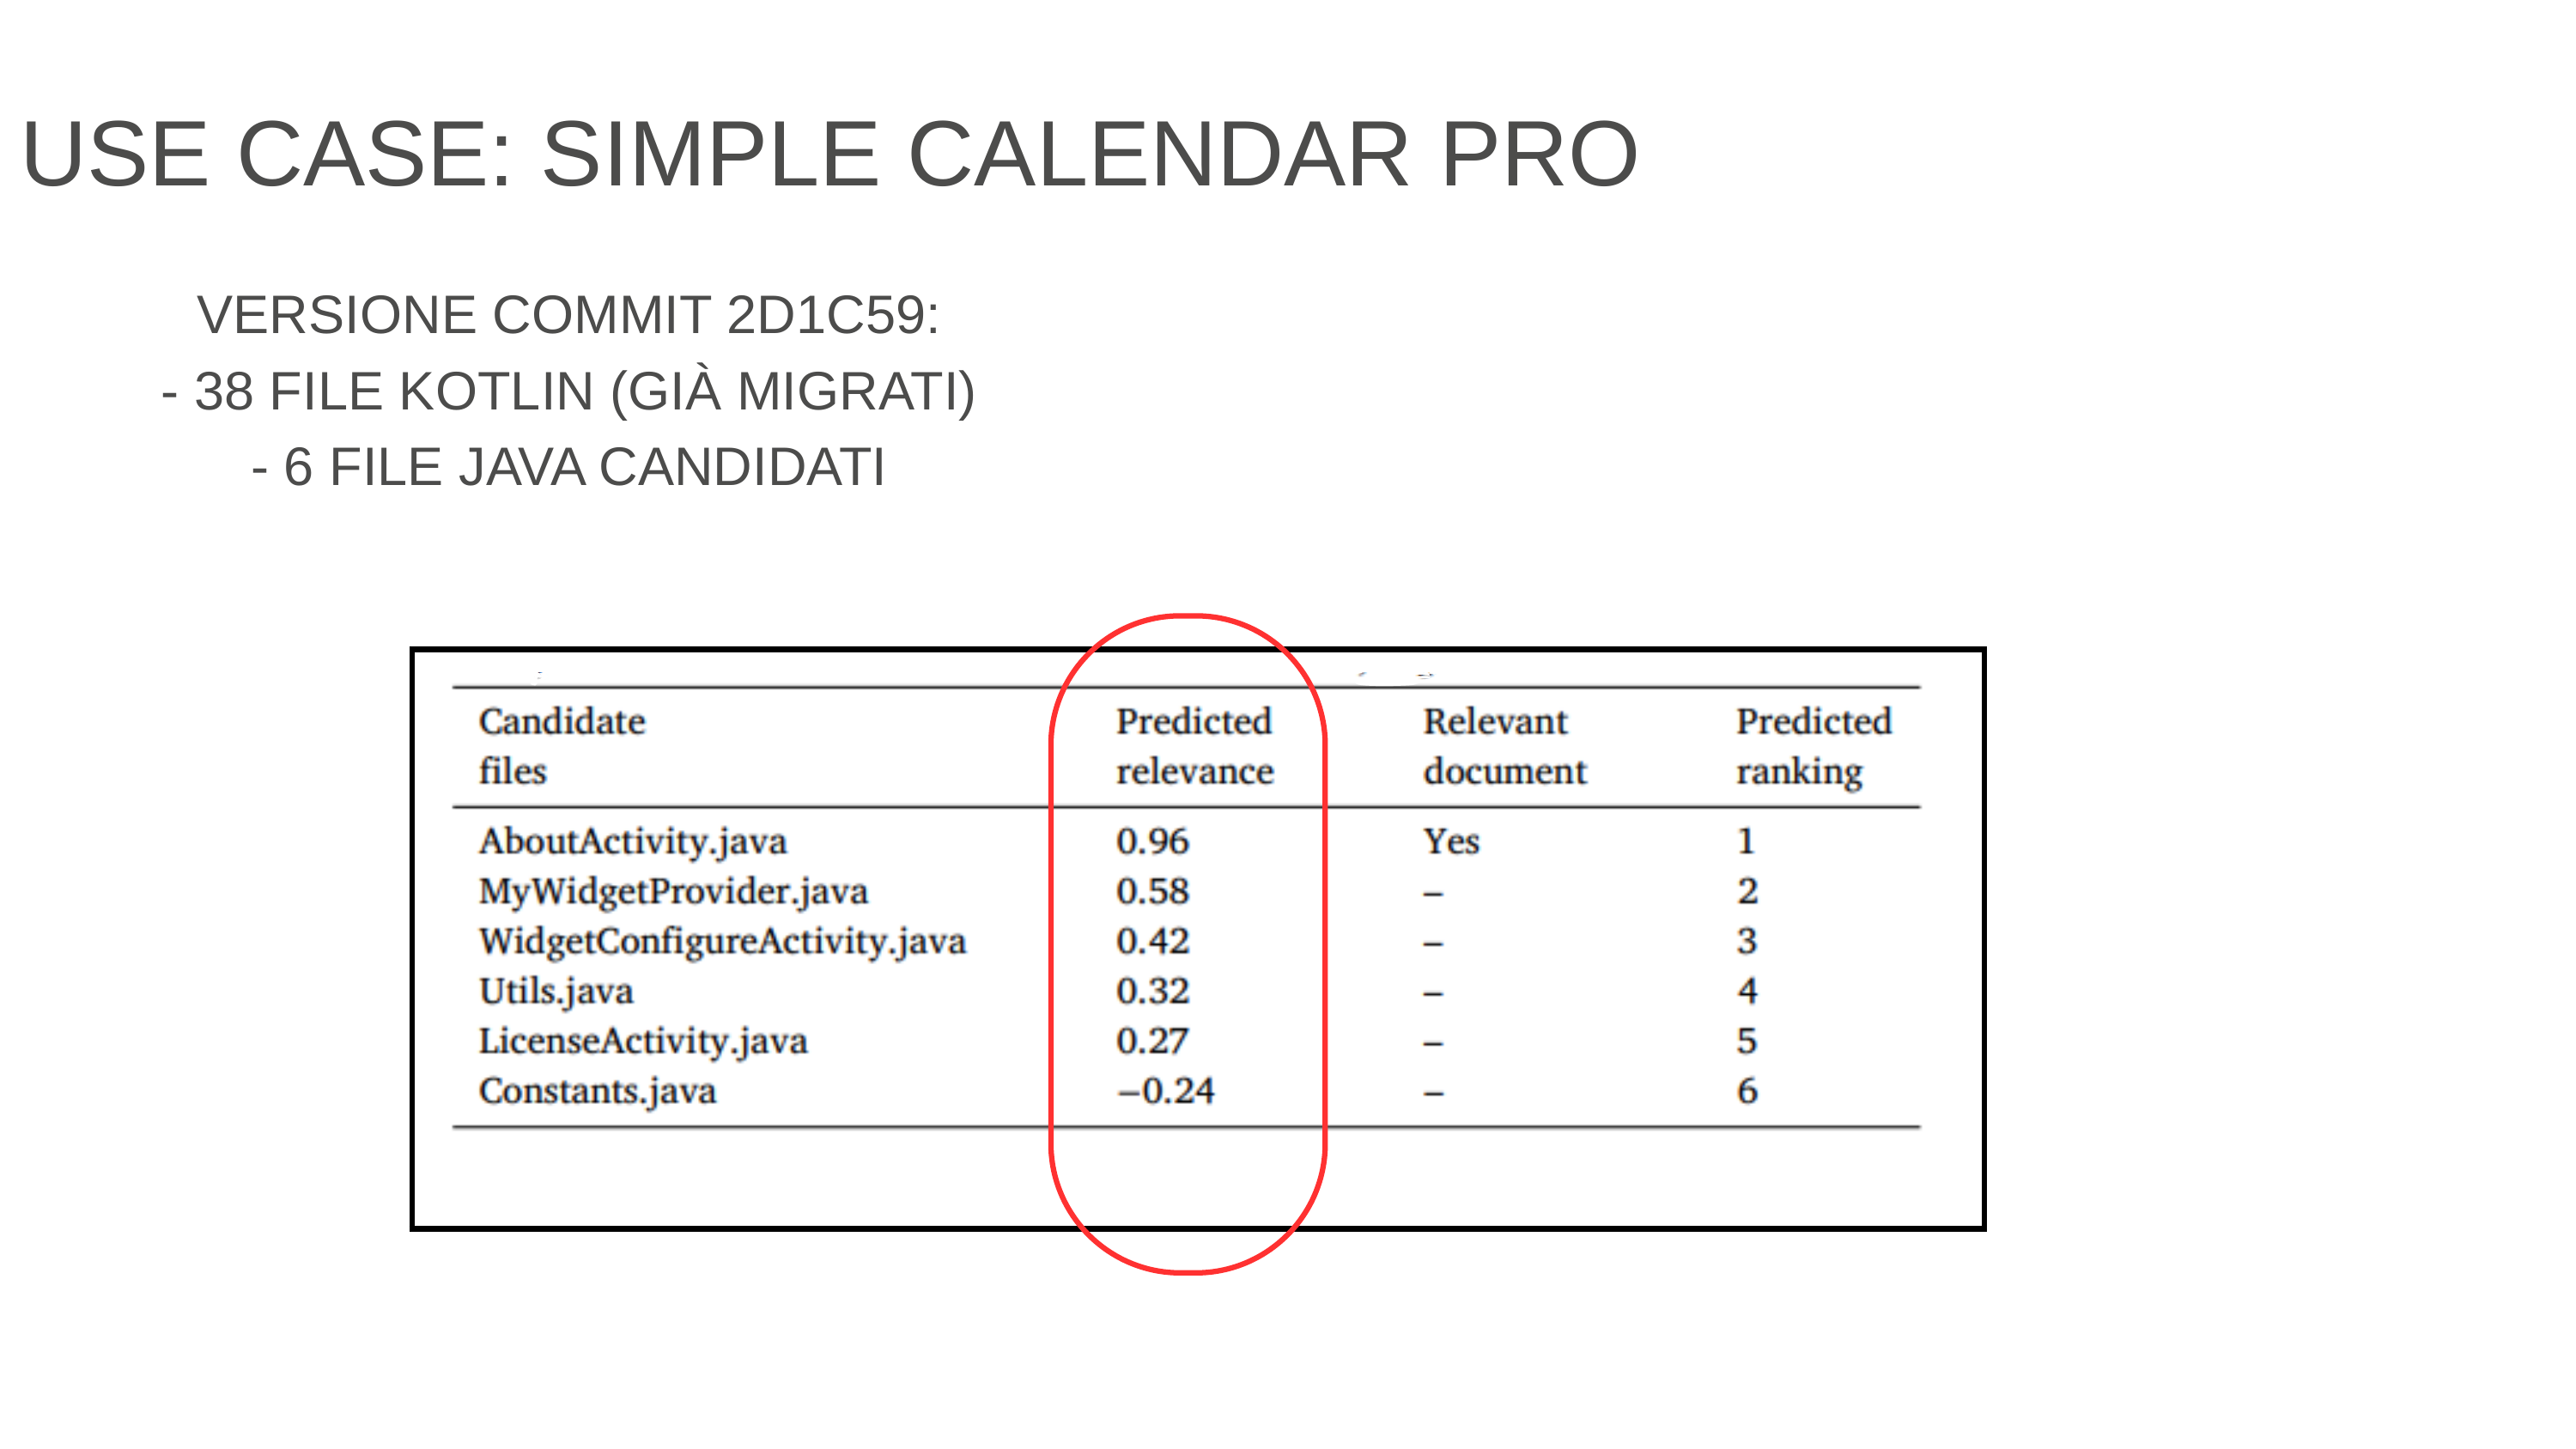

USE CASE: SIMPLE CALENDAR PRO

VERSIONE COMMIT 2D1C59:
- 38 FILE KOTLIN (GIÀ MIGRATI)
- 6 FILE JAVA CANDIDATI

| Versione commit 2d1c59: - 38 file Kotlin (già migrati) - 6 file Java candidati |
| --- |